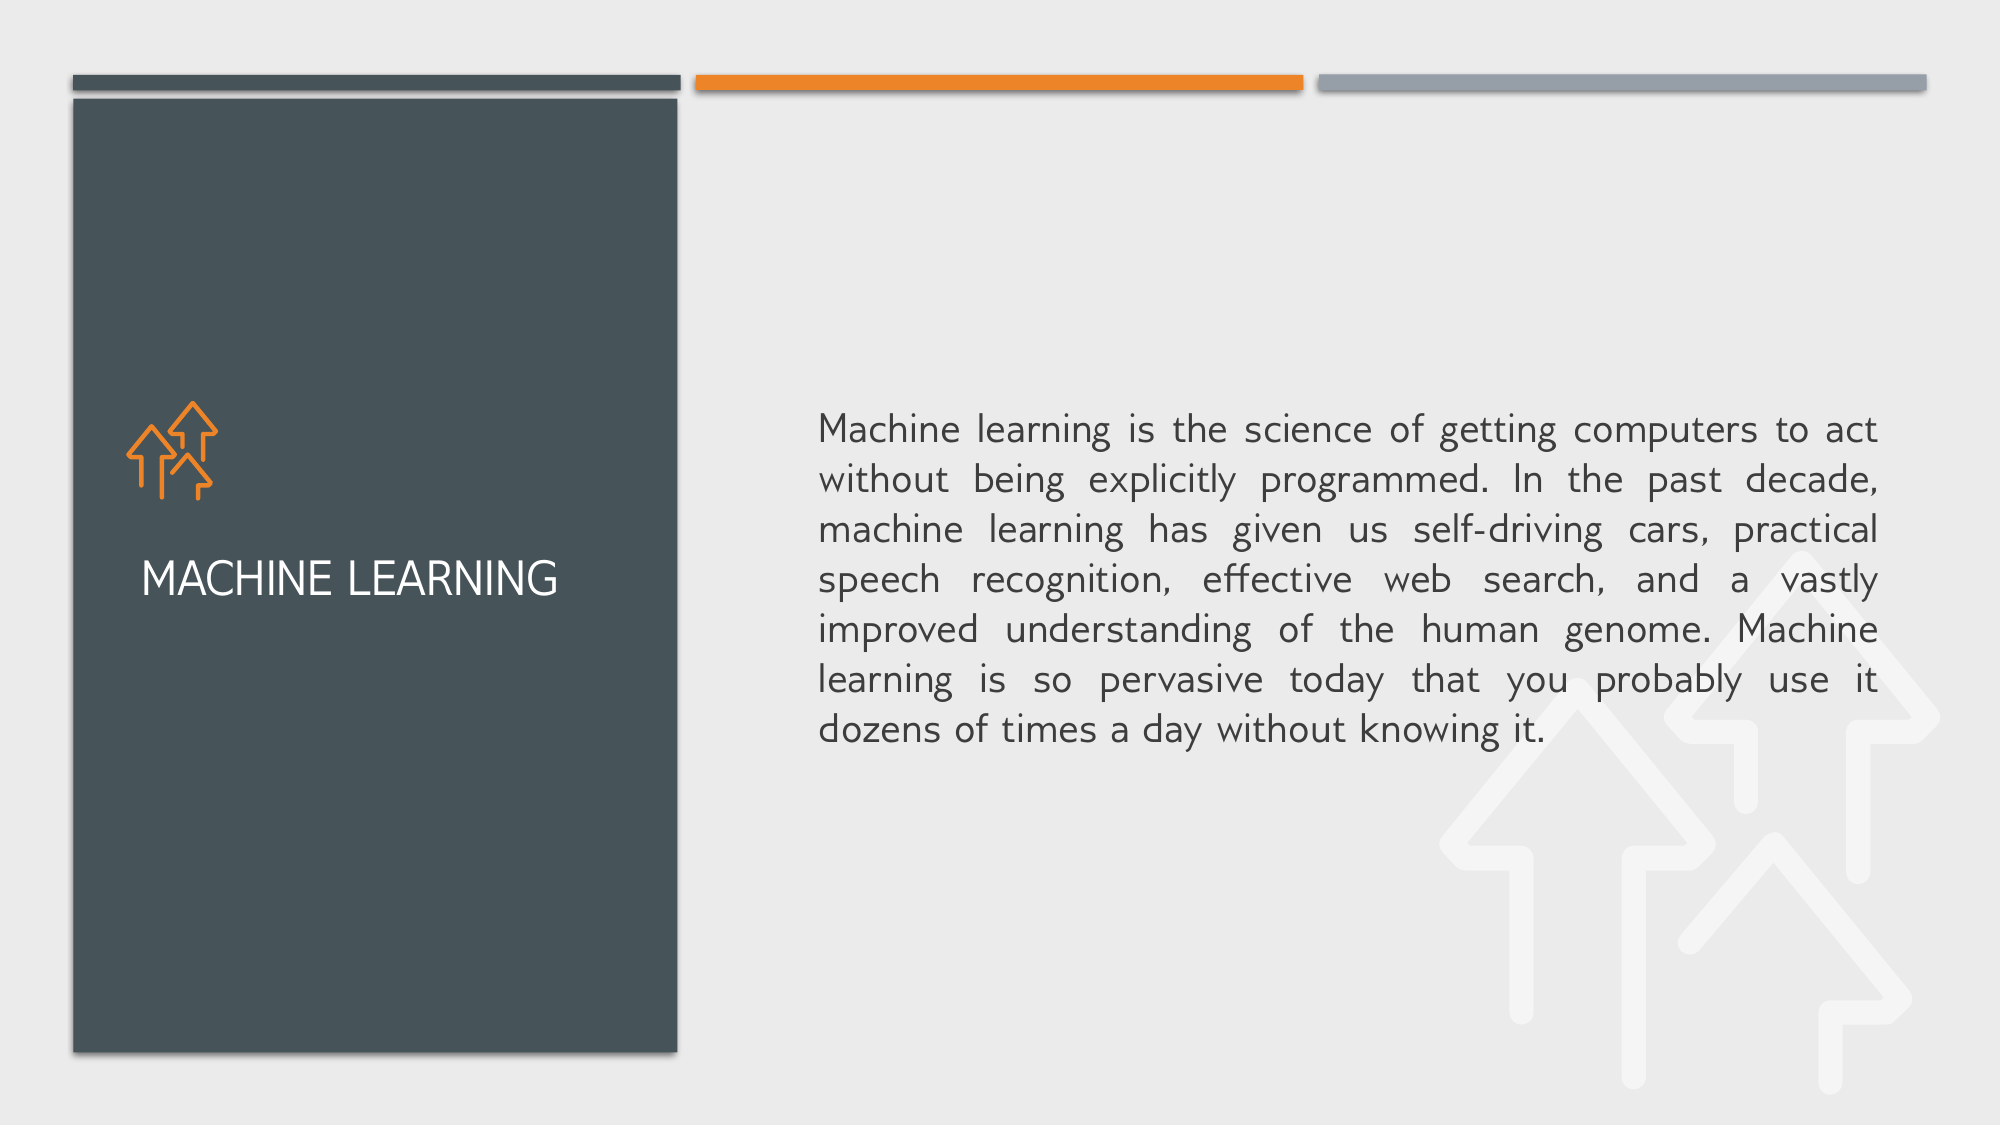

Machine learning is the science of getting computers to act without being explicitly programmed. In the past decade, machine learning has given us self-driving cars, practical speech recognition, effective web search, and a vastly improved understanding of the human genome. Machine learning is so pervasive today that you probably use it dozens of times a day without knowing it.

# Machine learning